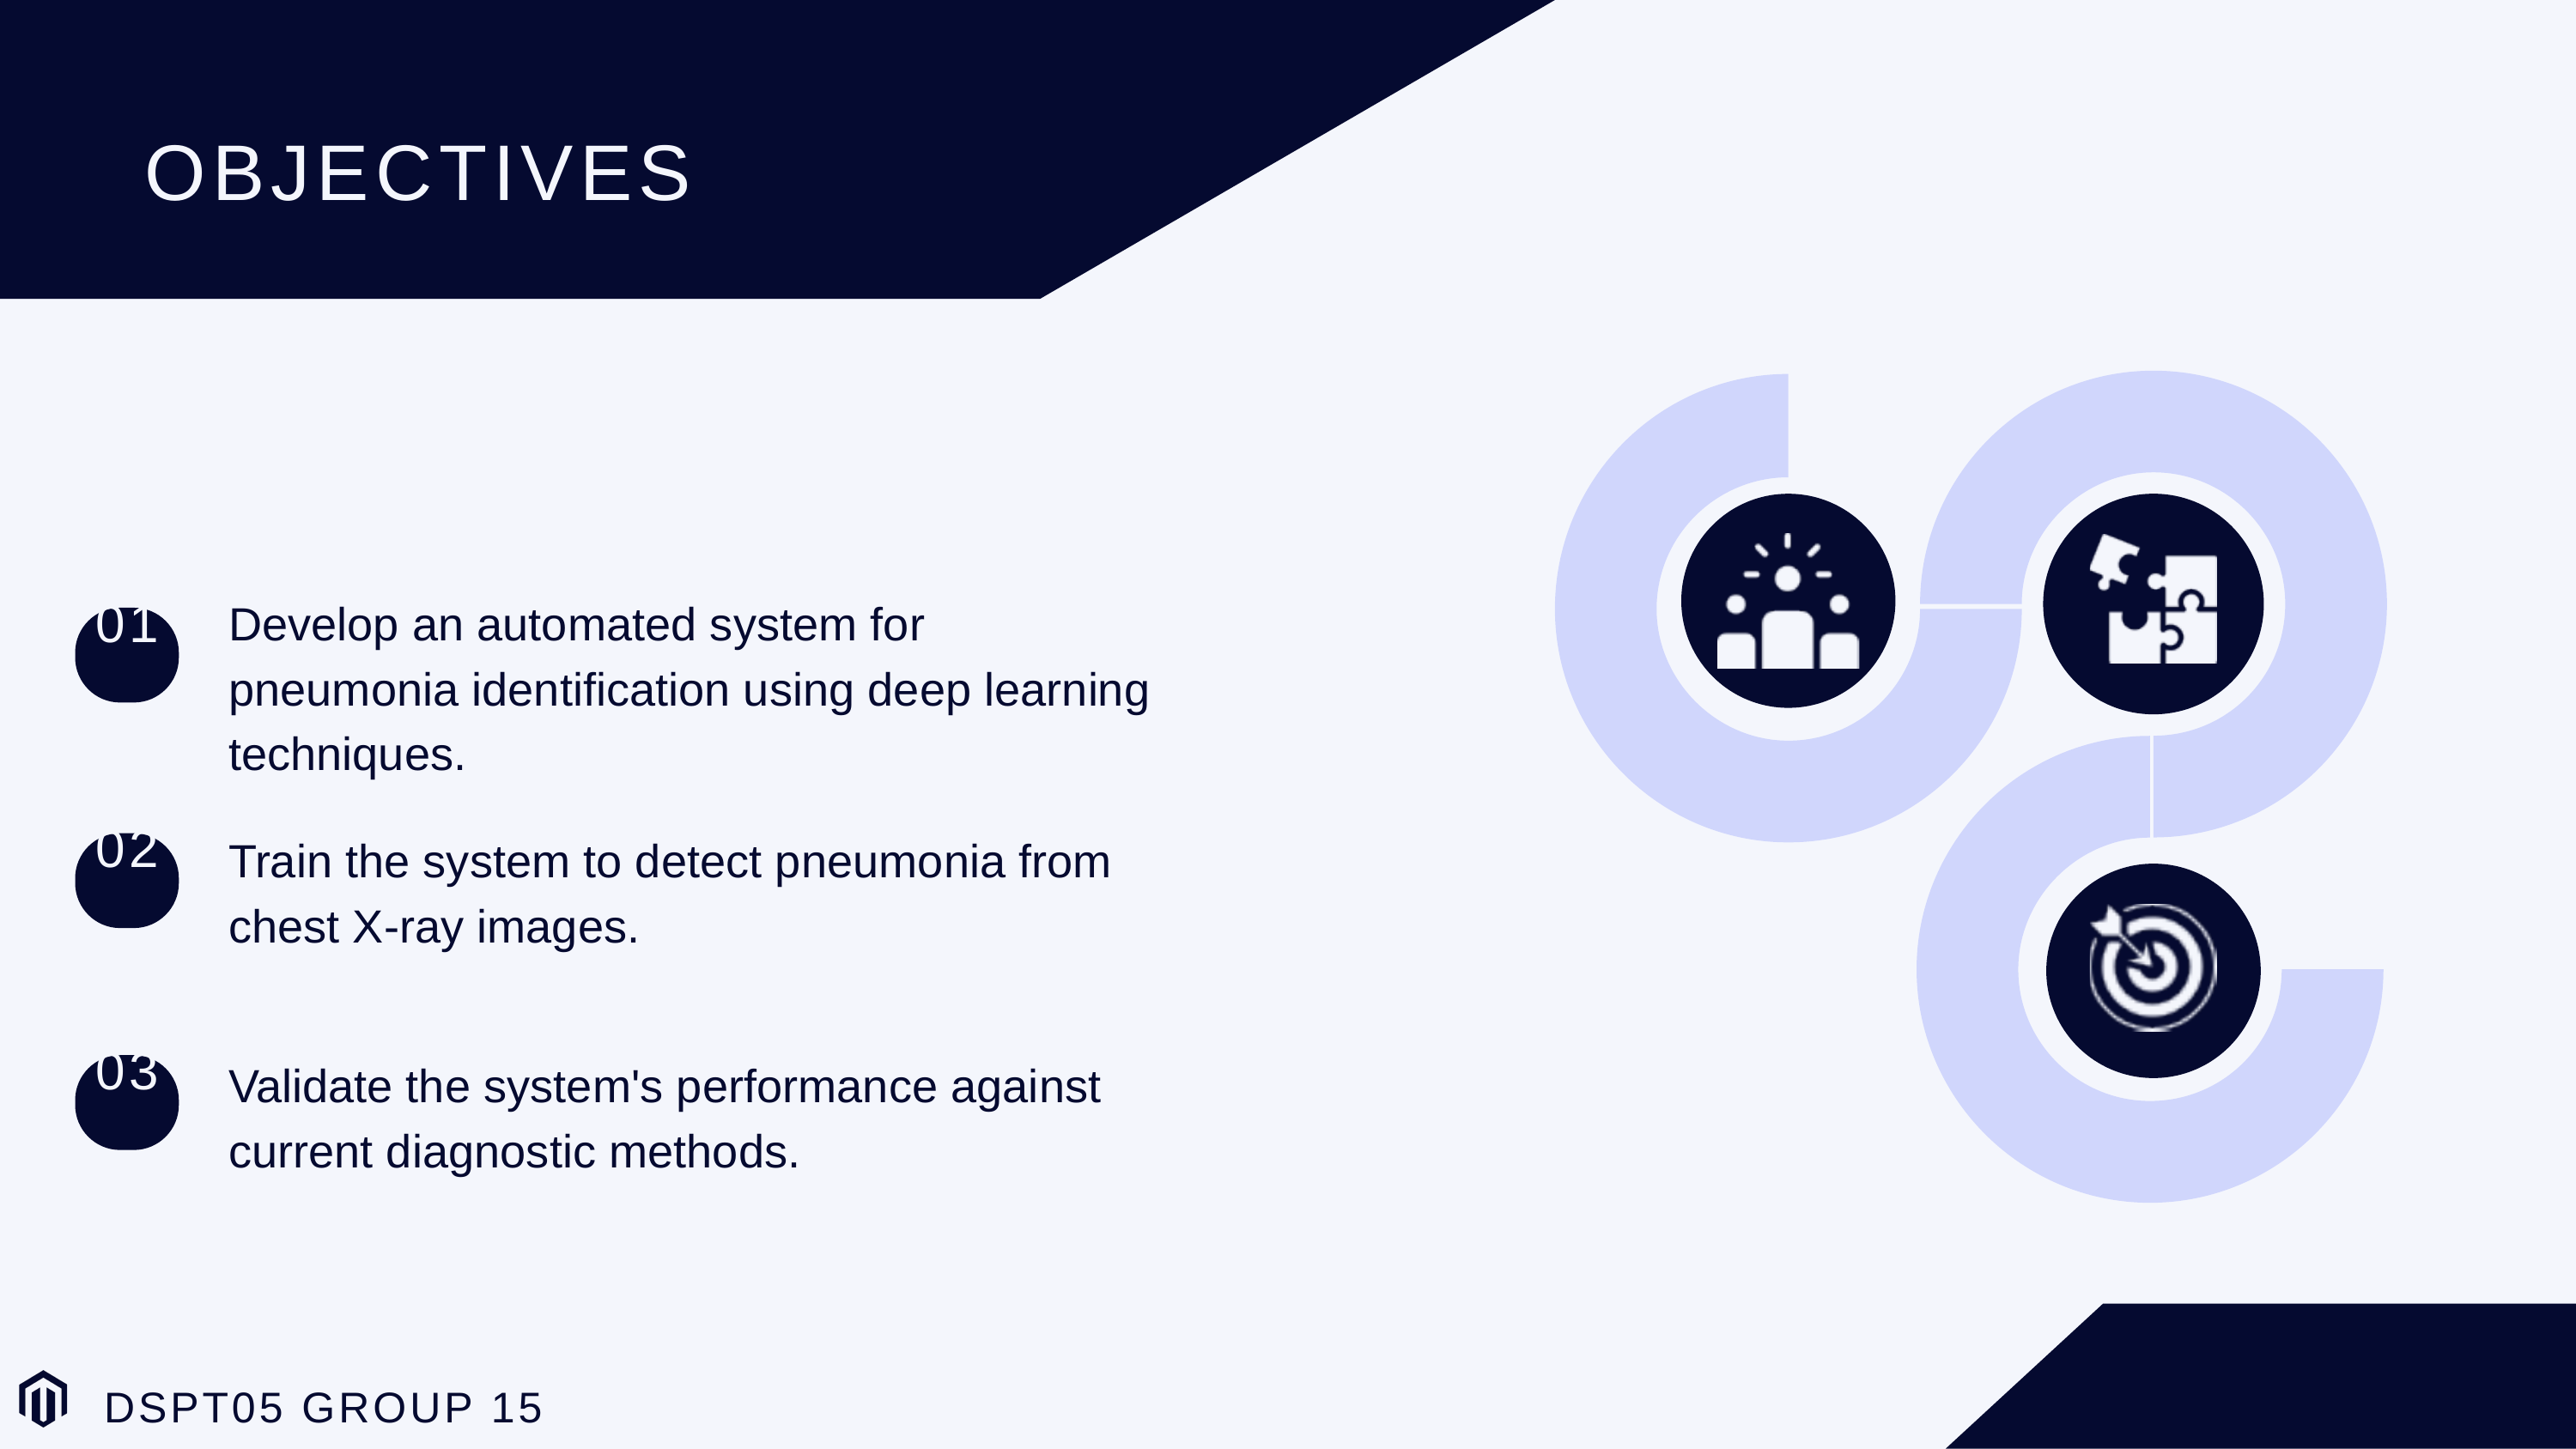

OBJECTIVES

Develop an automated system for pneumonia identification using deep learning techniques.

01
Train the system to detect pneumonia from chest X-ray images.

02
Validate the system's performance against current diagnostic methods.

03

DSPT05 GROUP 15